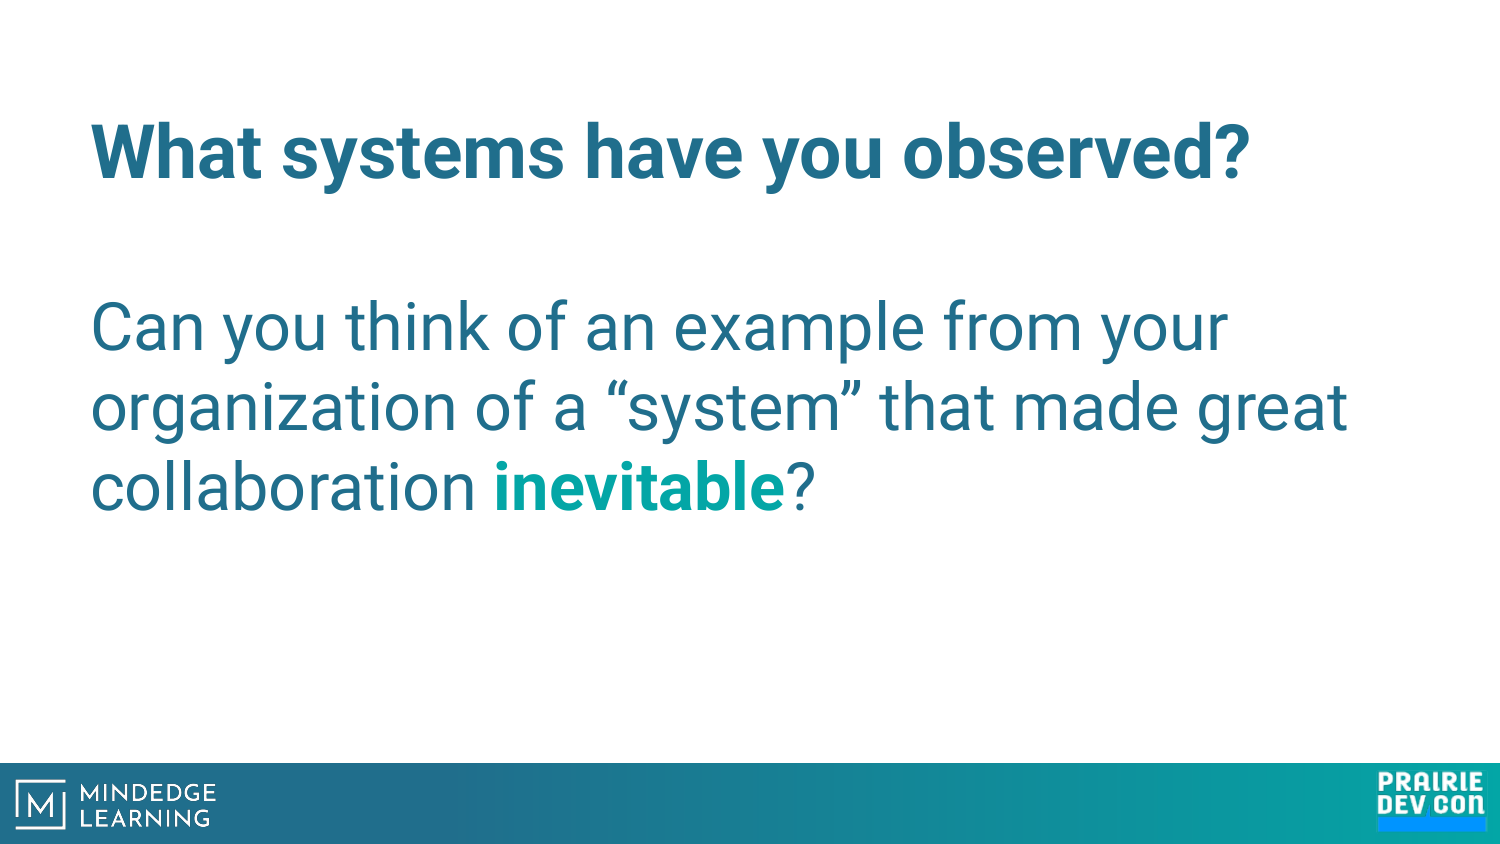

# What systems have you observed?

Can you think of an example from your organization of a “system” that made great collaboration inevitable?